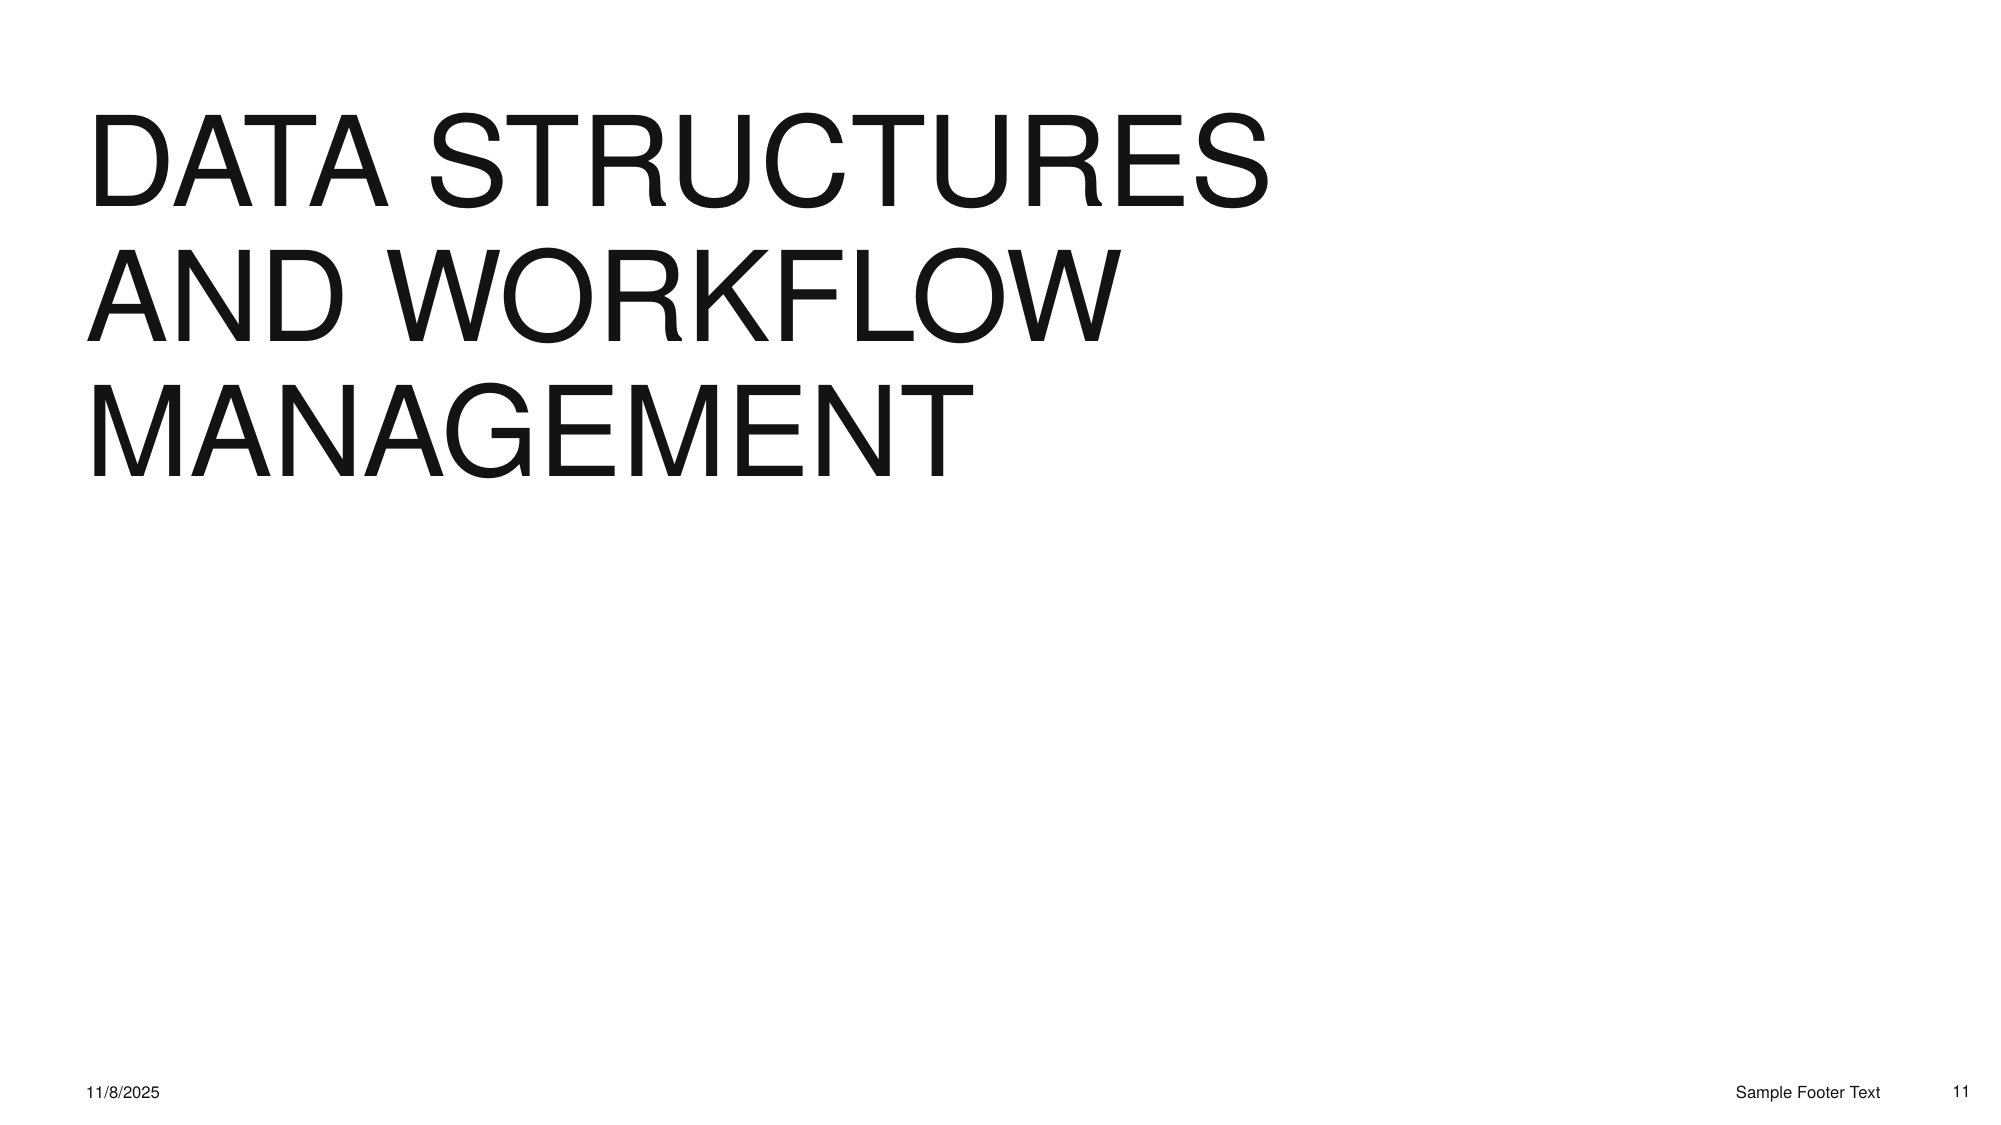

# Data Structures and Workflow Management

11/8/2025
Sample Footer Text
11